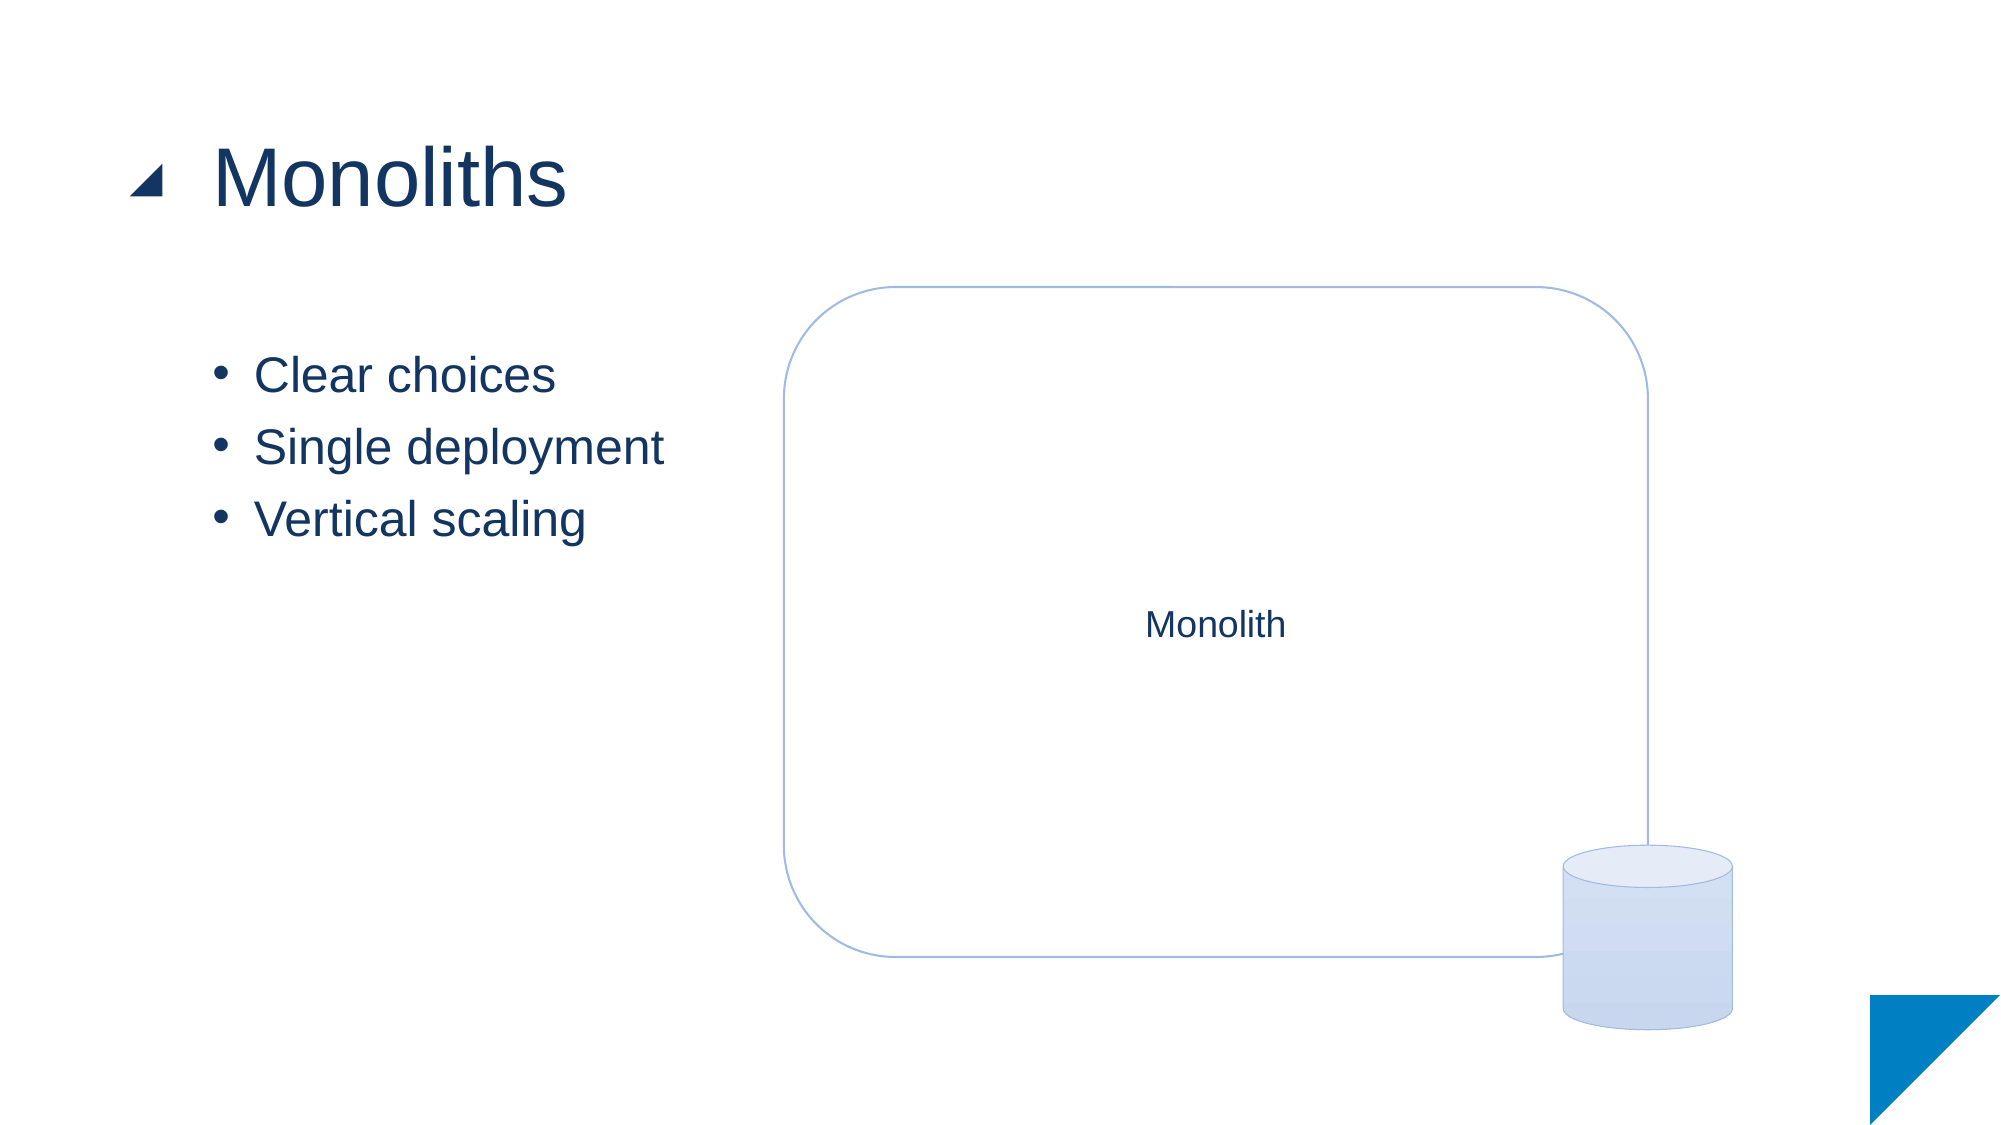

# Monoliths
Monolith
Clear choices
Single deployment
Vertical scaling